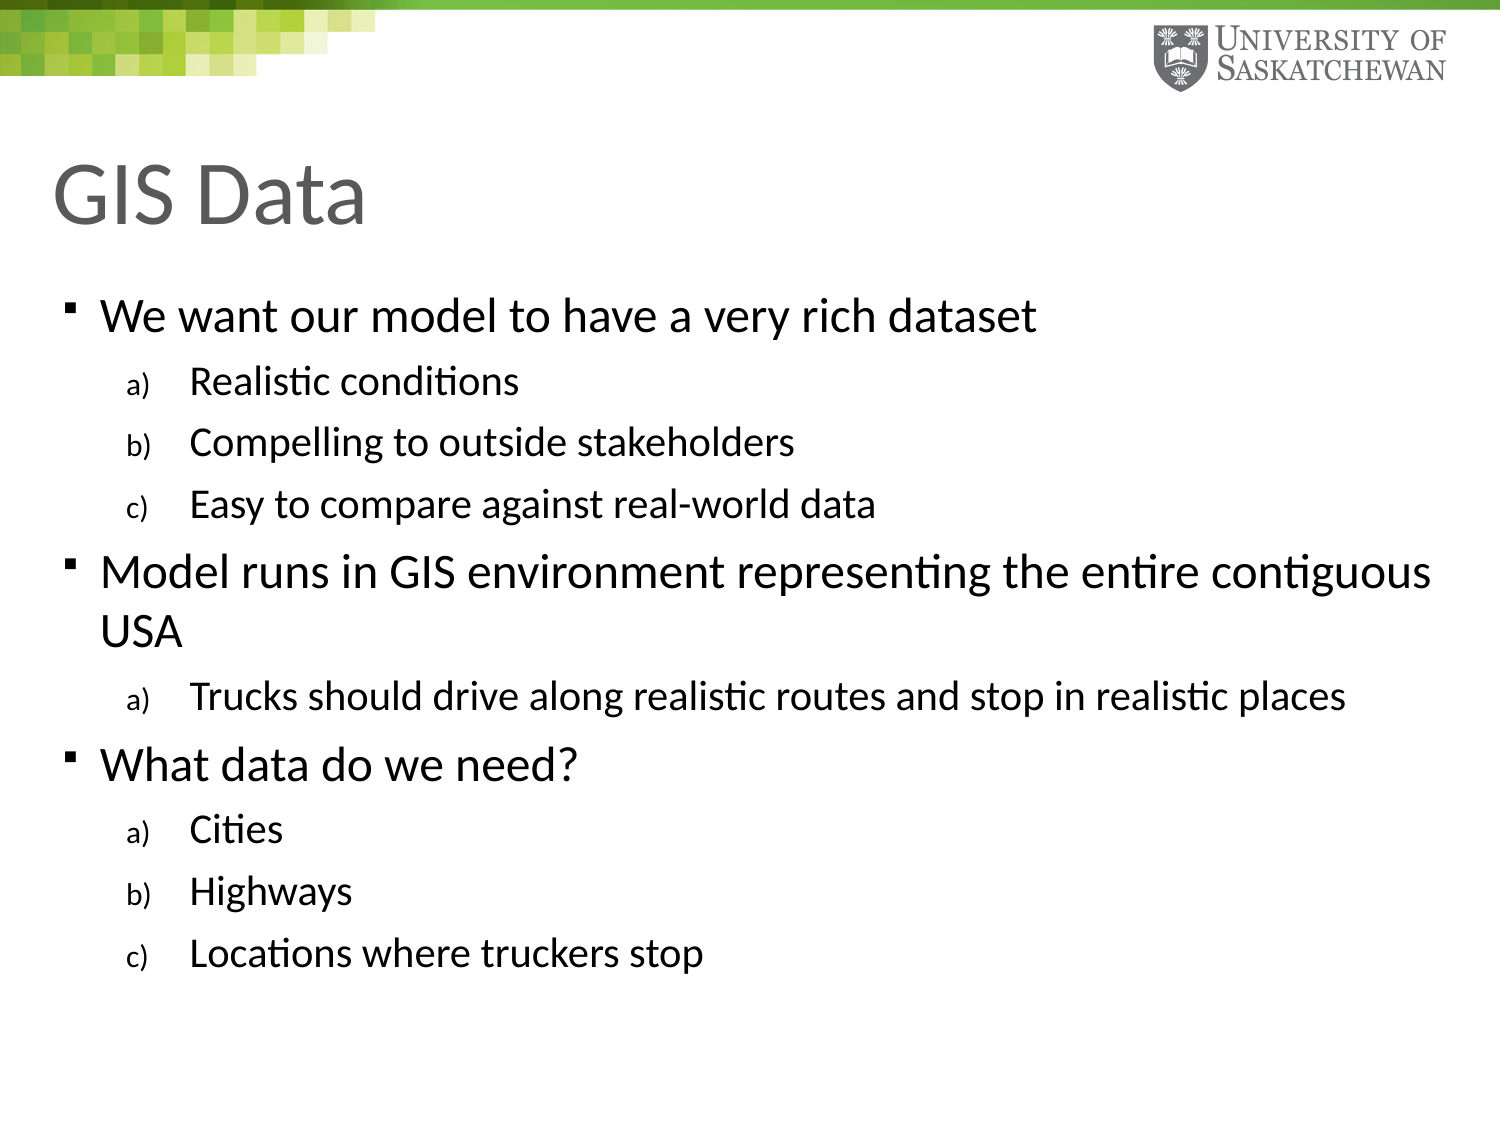

# GIS Data
We want our model to have a very rich dataset
Realistic conditions
Compelling to outside stakeholders
Easy to compare against real-world data
Model runs in GIS environment representing the entire contiguous USA
Trucks should drive along realistic routes and stop in realistic places
What data do we need?
Cities
Highways
Locations where truckers stop